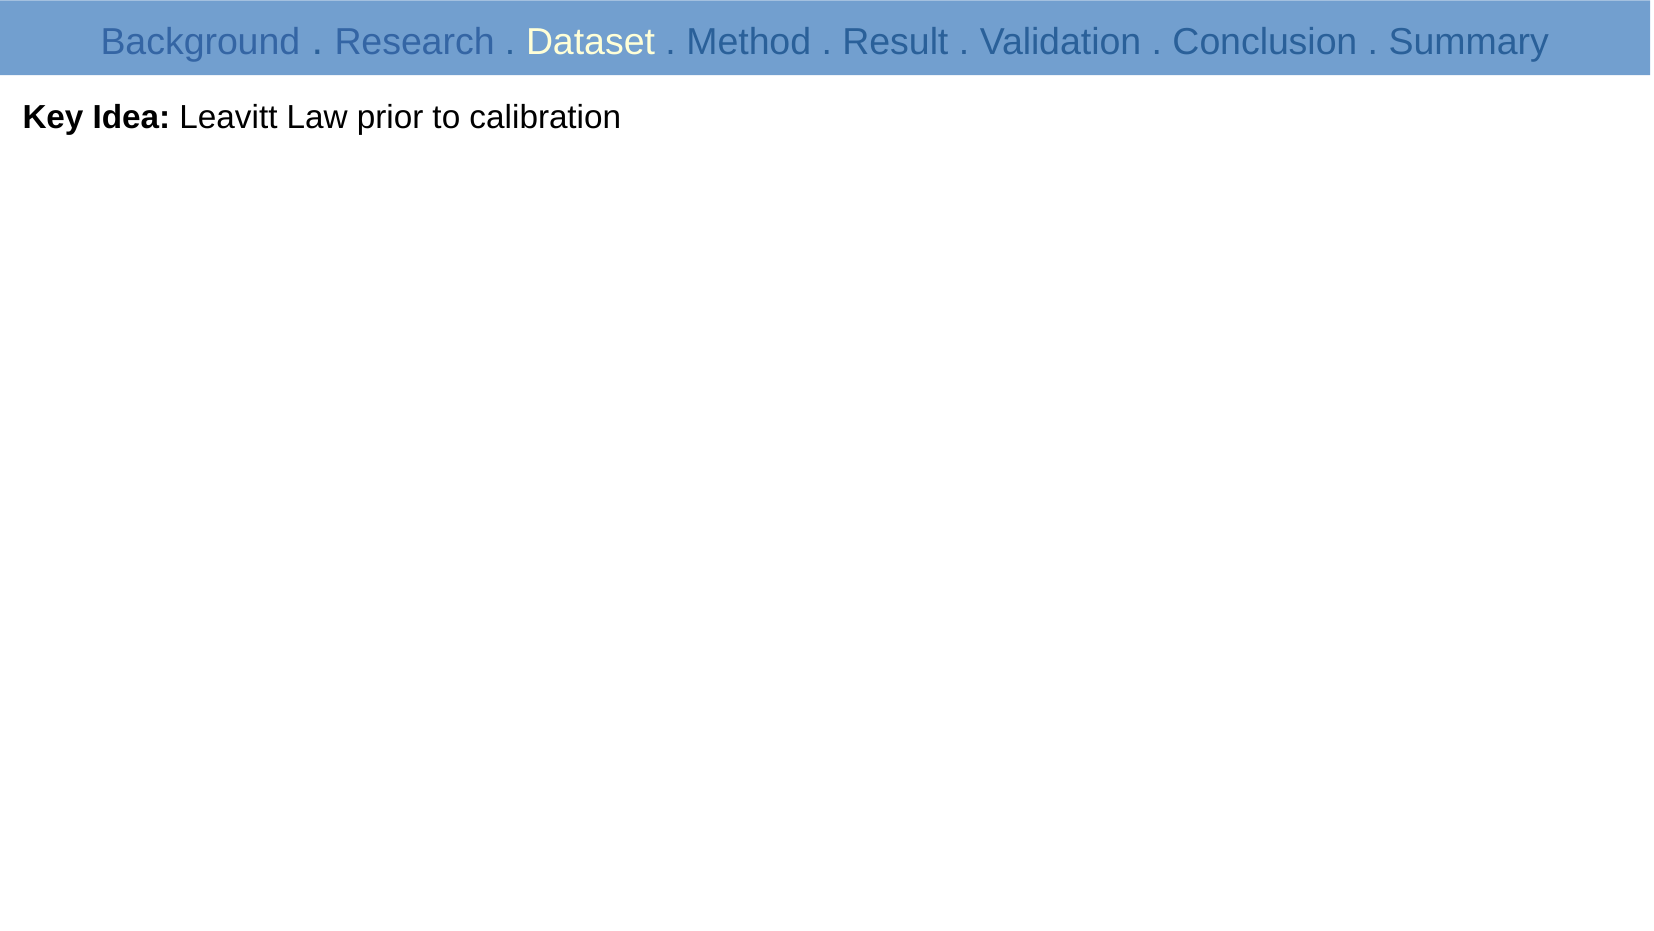

Background . Research . Dataset . Method . Result . Validation . Conclusion . Summary
Key Idea: Leavitt Law prior to calibration
11